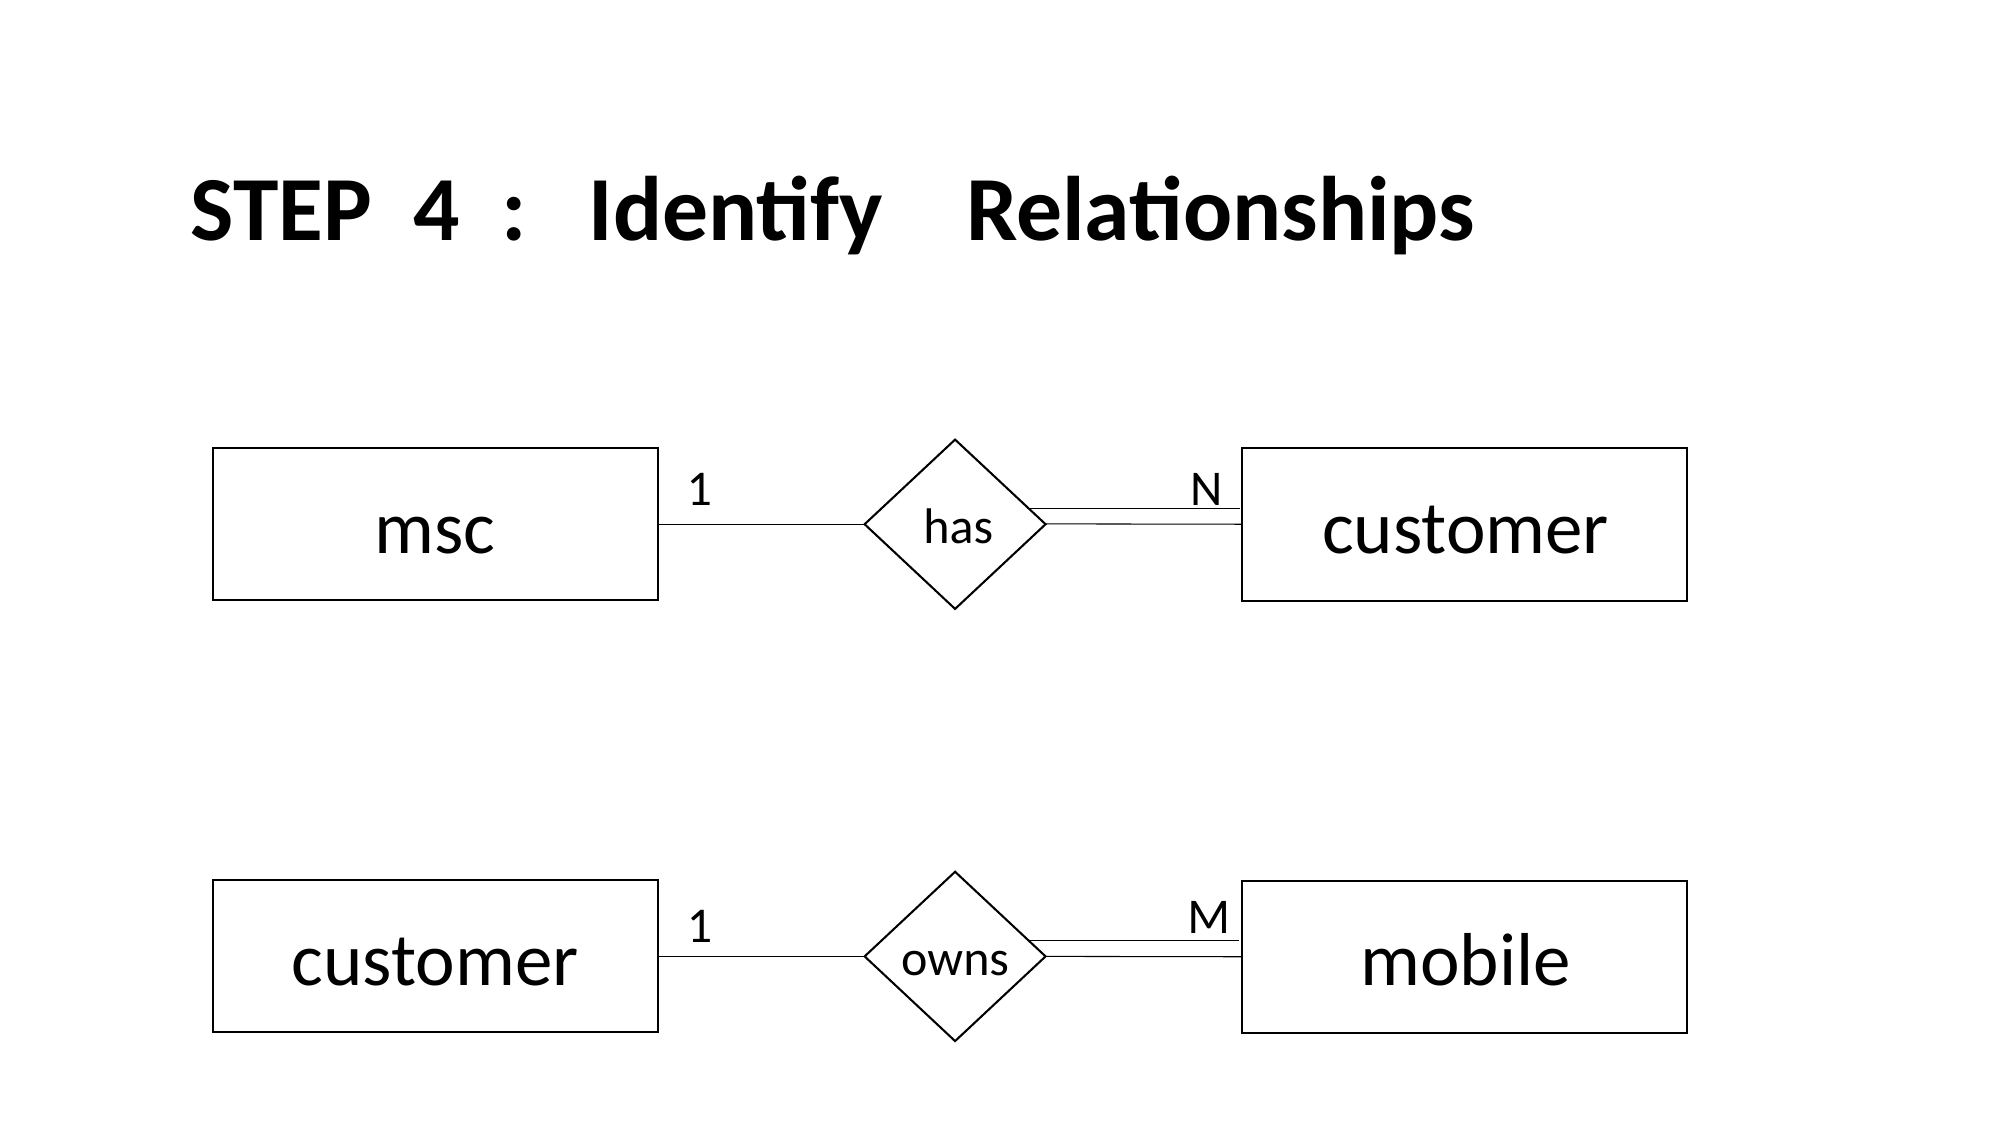

STEP  4  :   Identify    Relationships

1
N

msc
customer
has

M

1
customer
mobile
owns